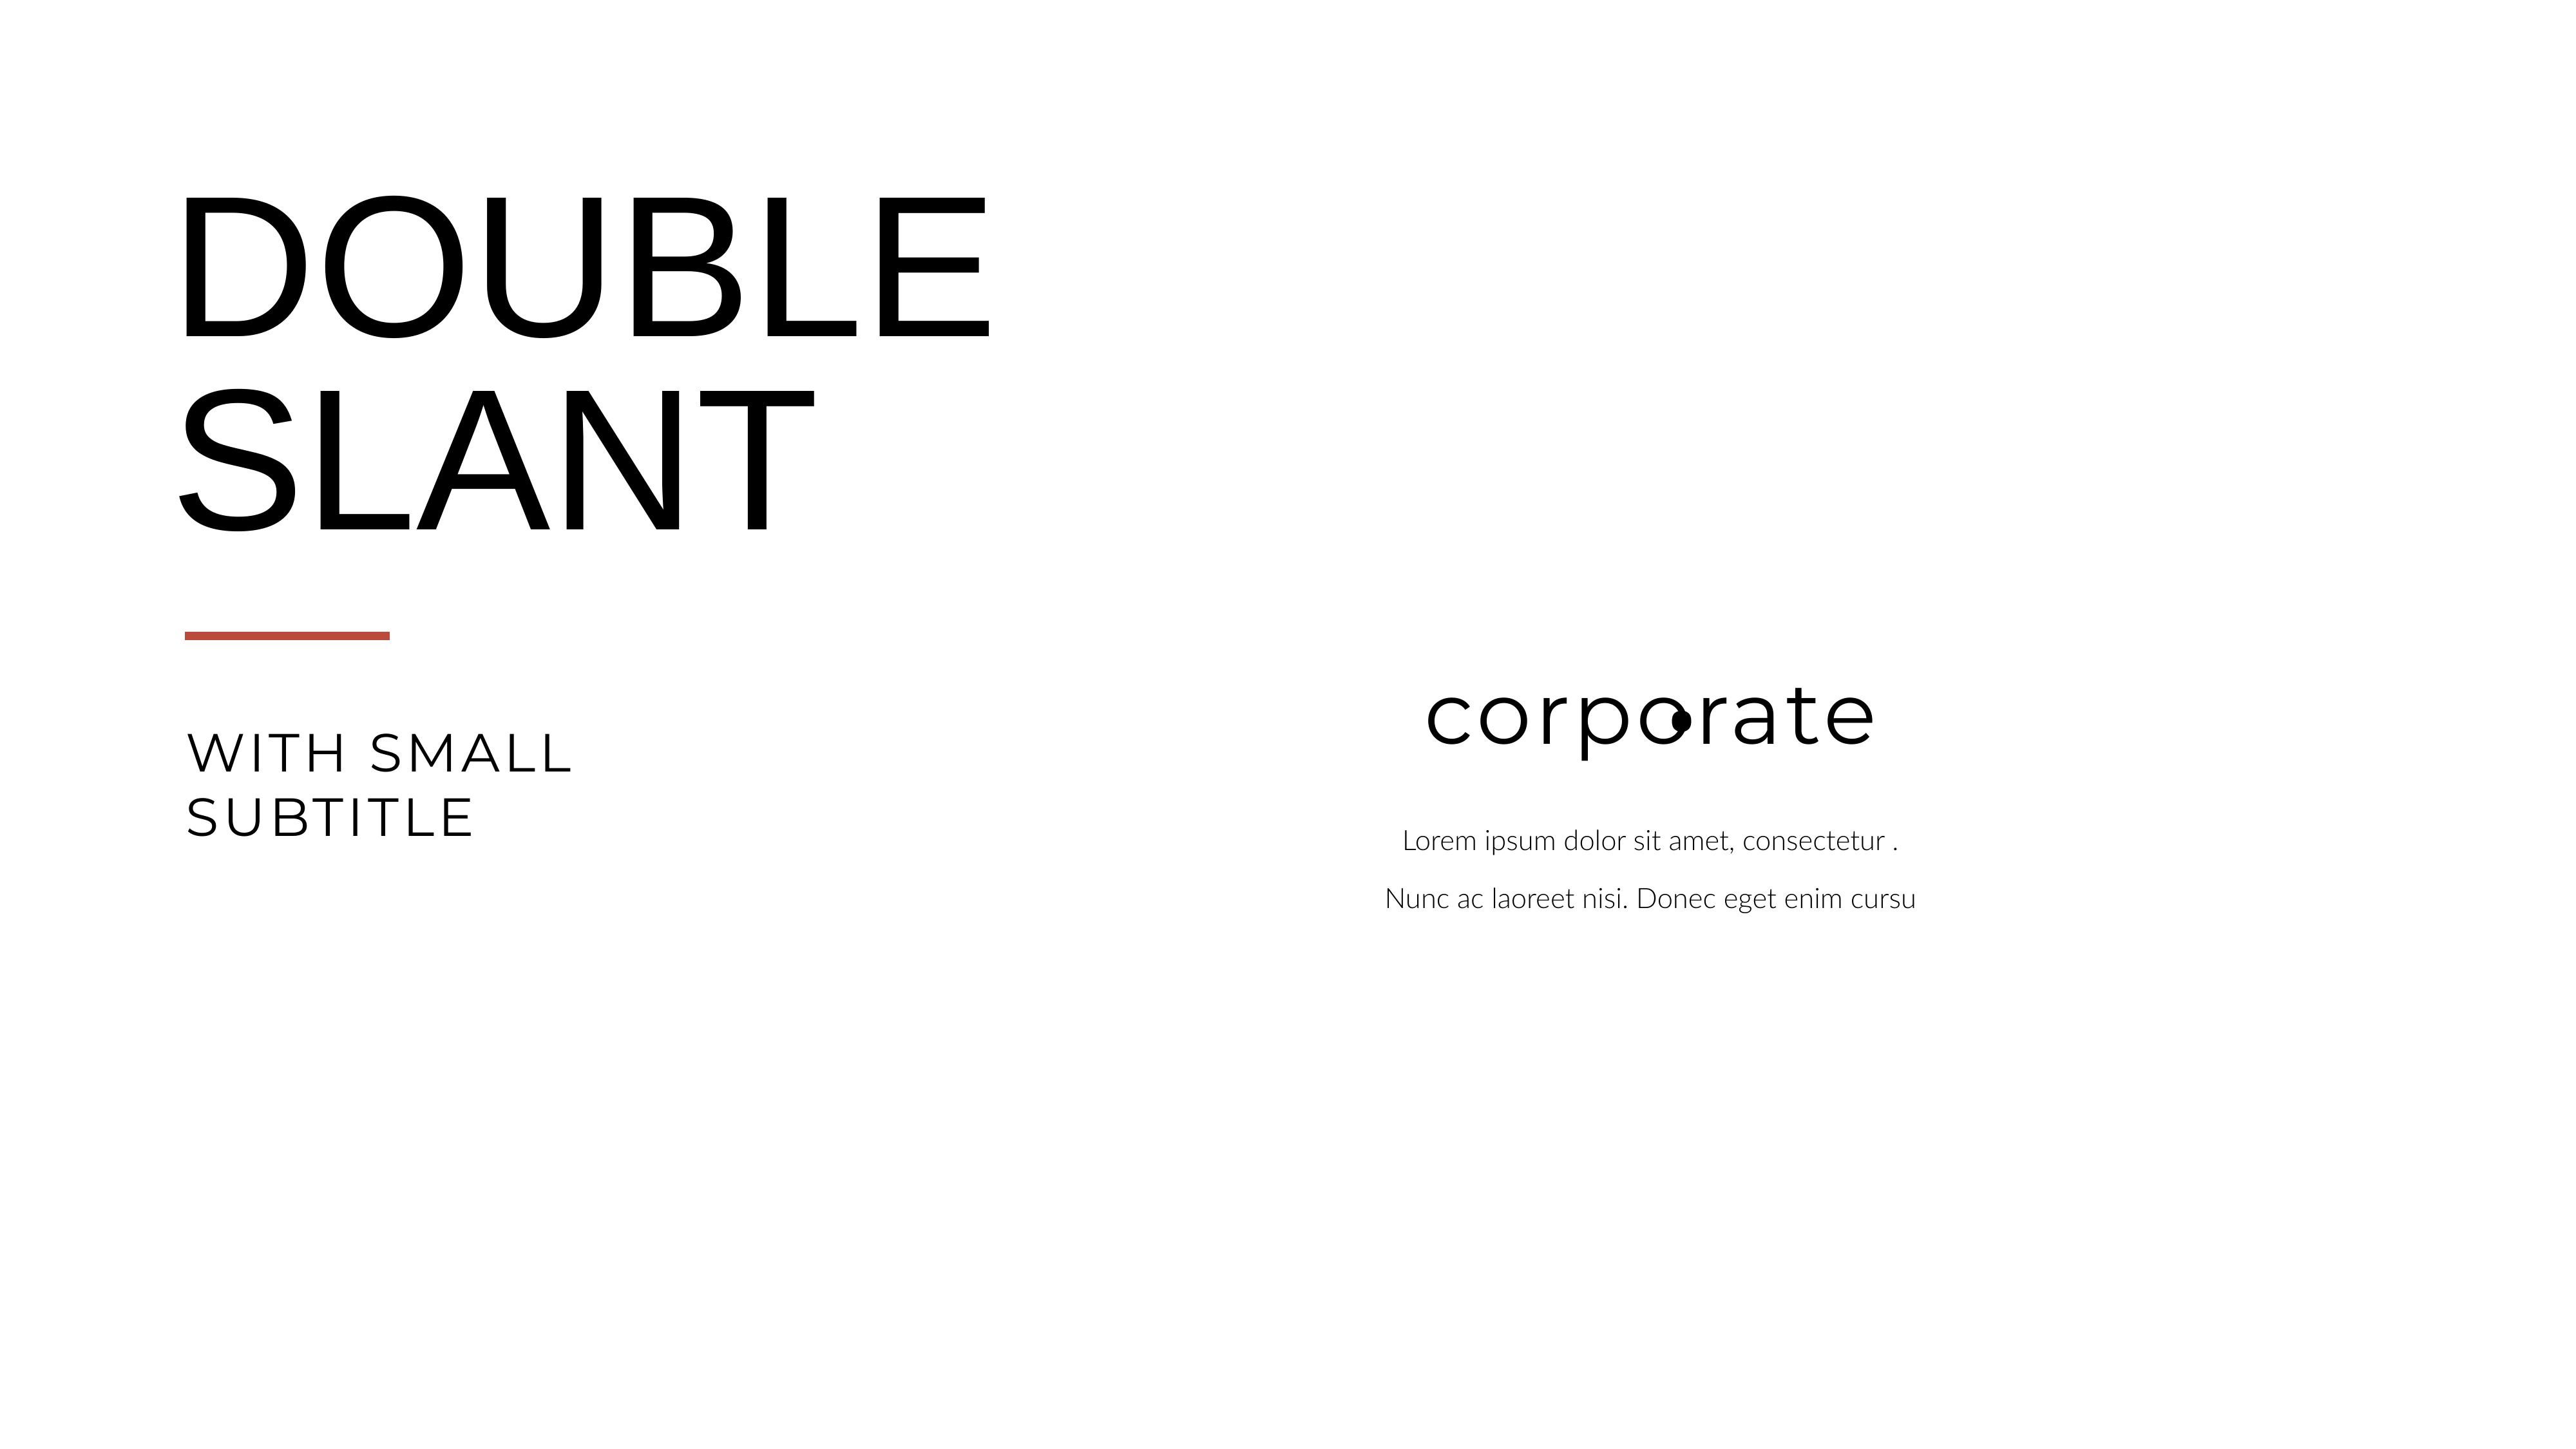

DOUBLE
SLANT

 .
corporate
Lorem ipsum dolor sit amet, consectetur . Nunc ac laoreet nisi. Donec eget enim cursu
WITH SMALL SUBTITLE